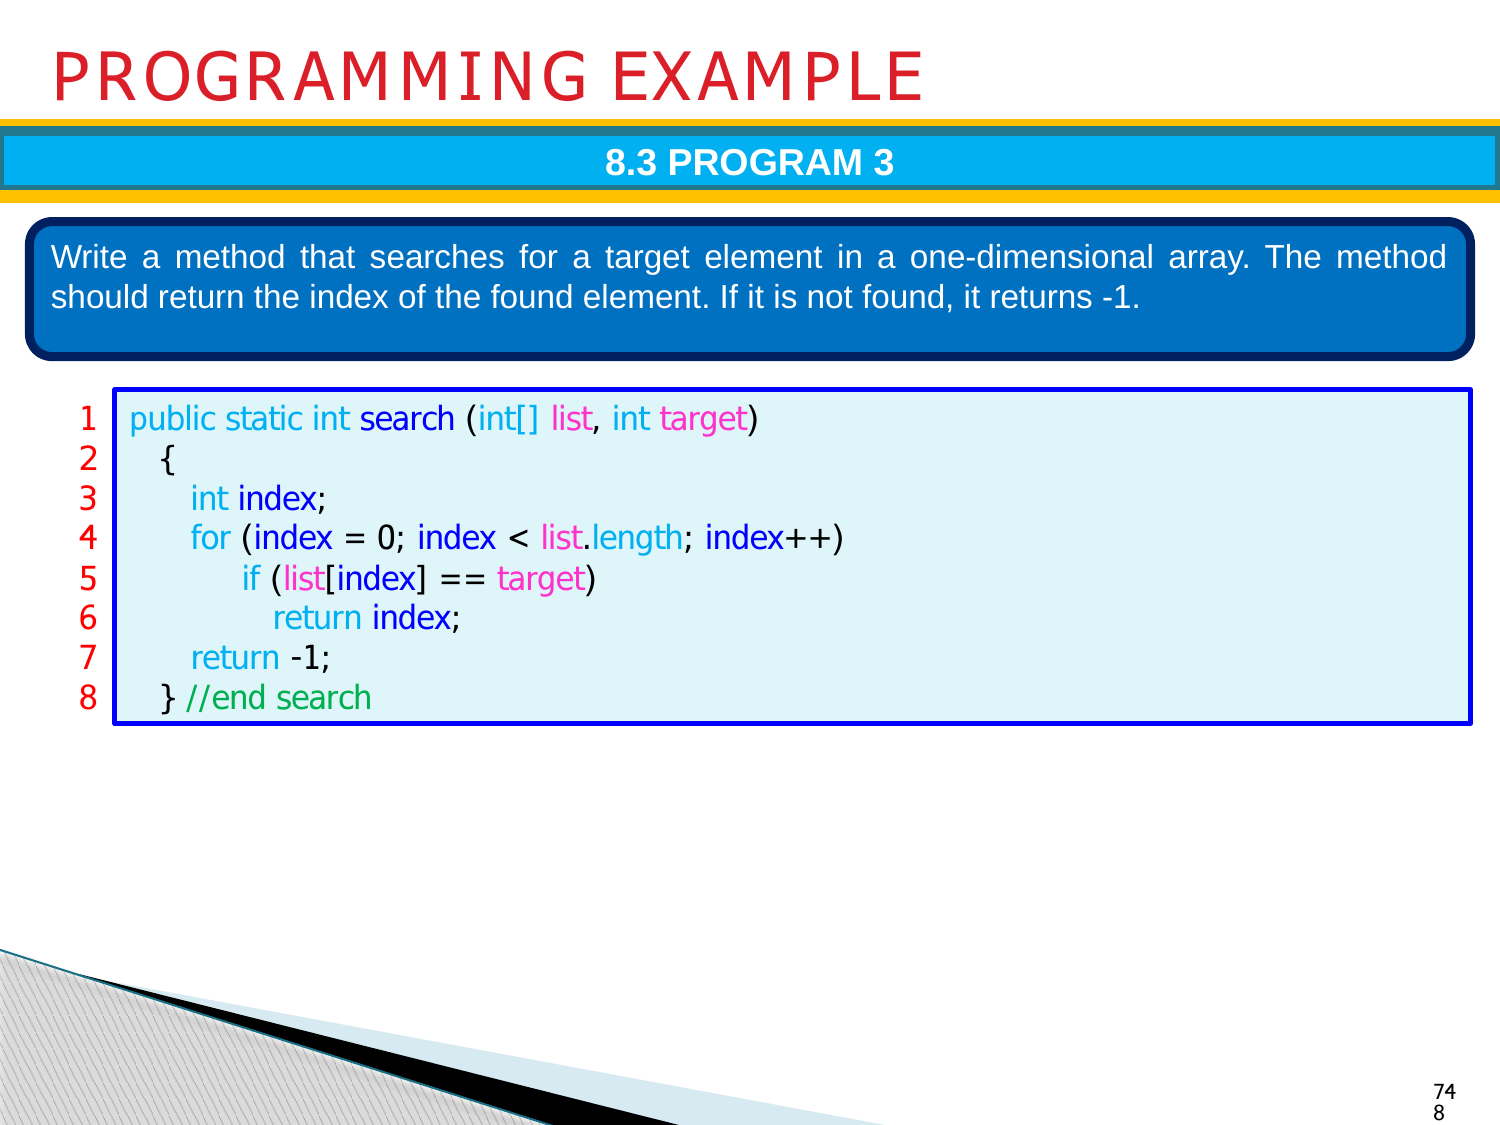

# PROGRAMMING EXAMPLE
8.3 PROGRAM 3
Write a method that searches for a target element in a one-dimensional array. The method should return the index of the found element. If it is not found, it returns -1.
1
2
3
4
5
6
7
8
public static int search (int[] list, int target)
   {
      int index;
      for (index = 0; index < list.length; index++)
           if (list[index] == target)
              return index;
      return -1;
   } //end search
748